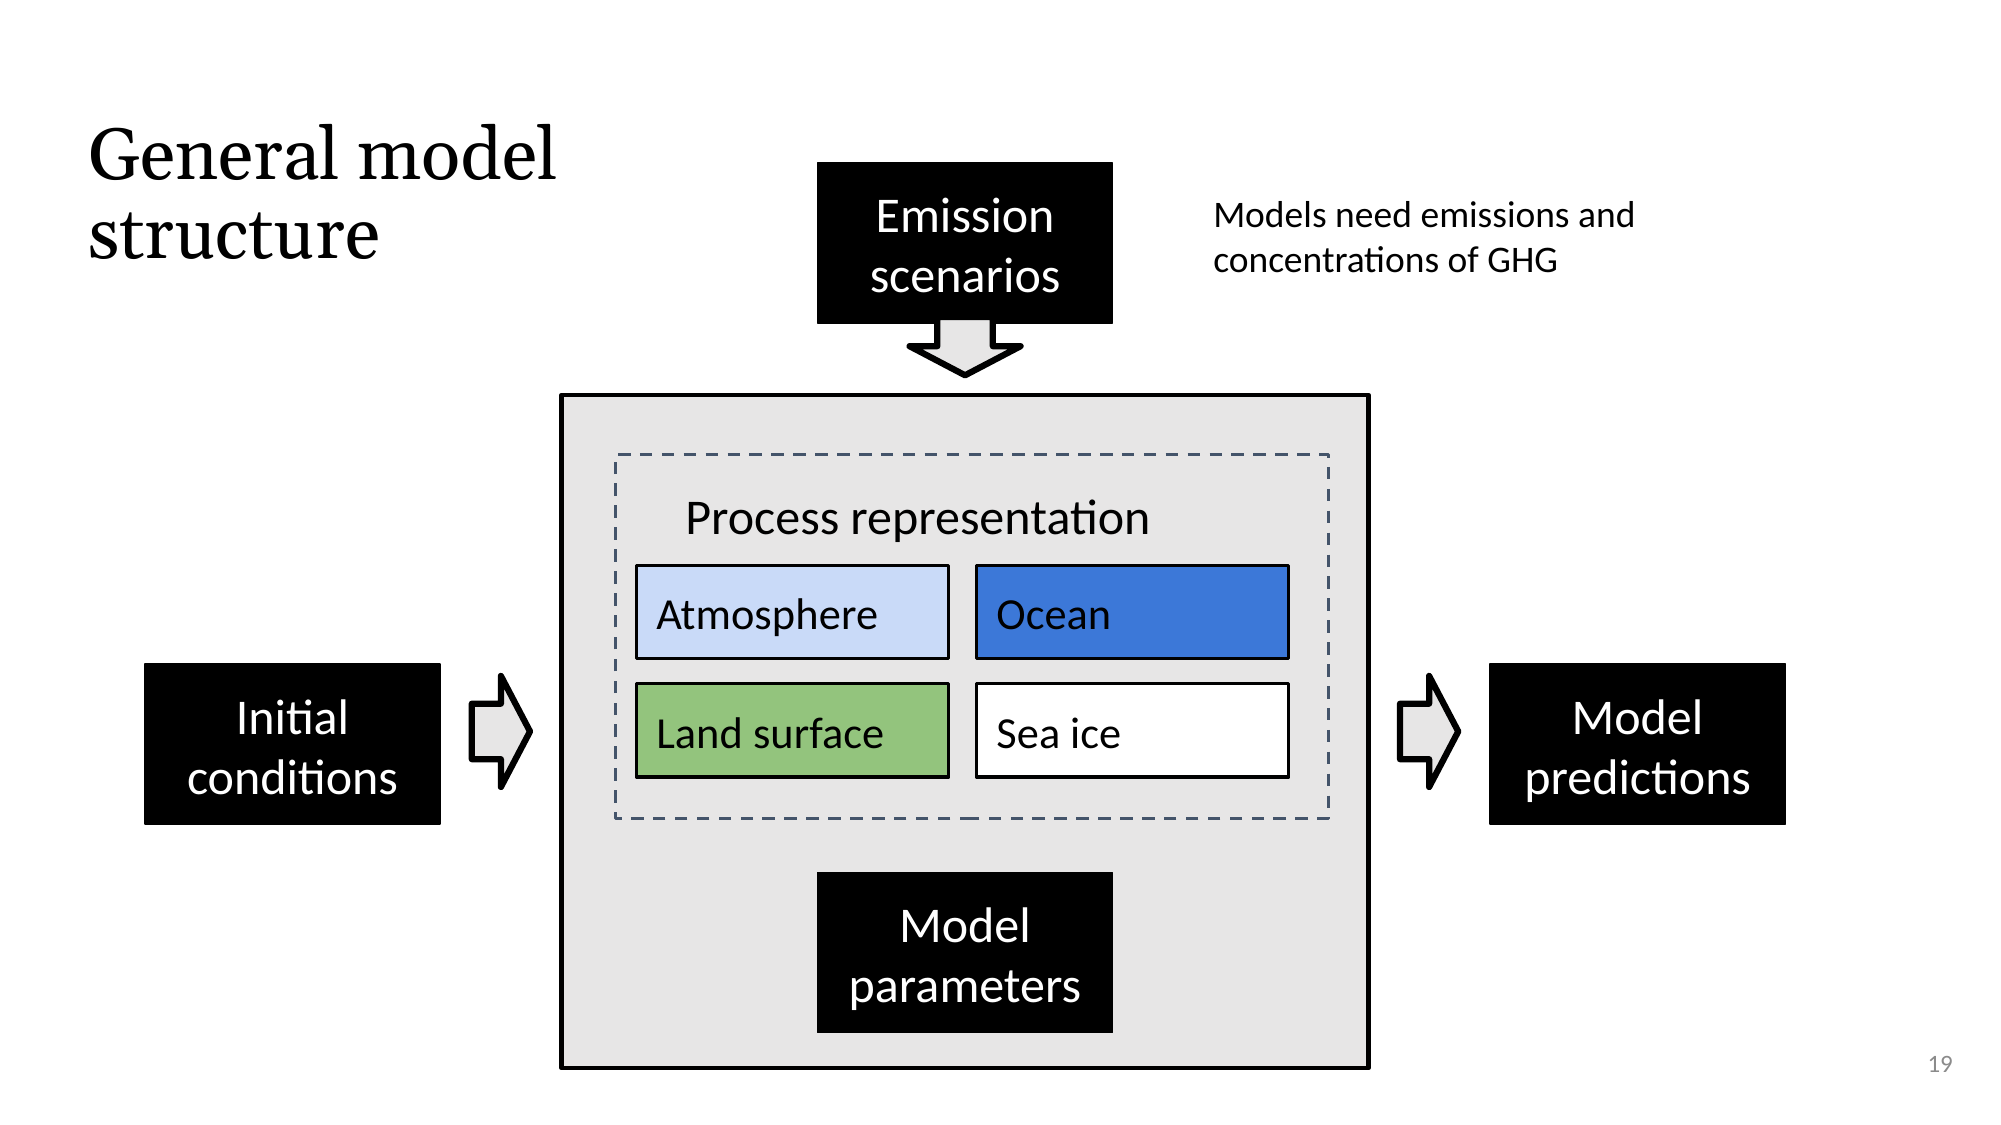

# General model structure
Emission scenarios
Models need emissions and concentrations of GHG

Process representation
Atmosphere
Ocean
Initial conditions
Model predictions

Land surface
Sea ice
Model parameters
19